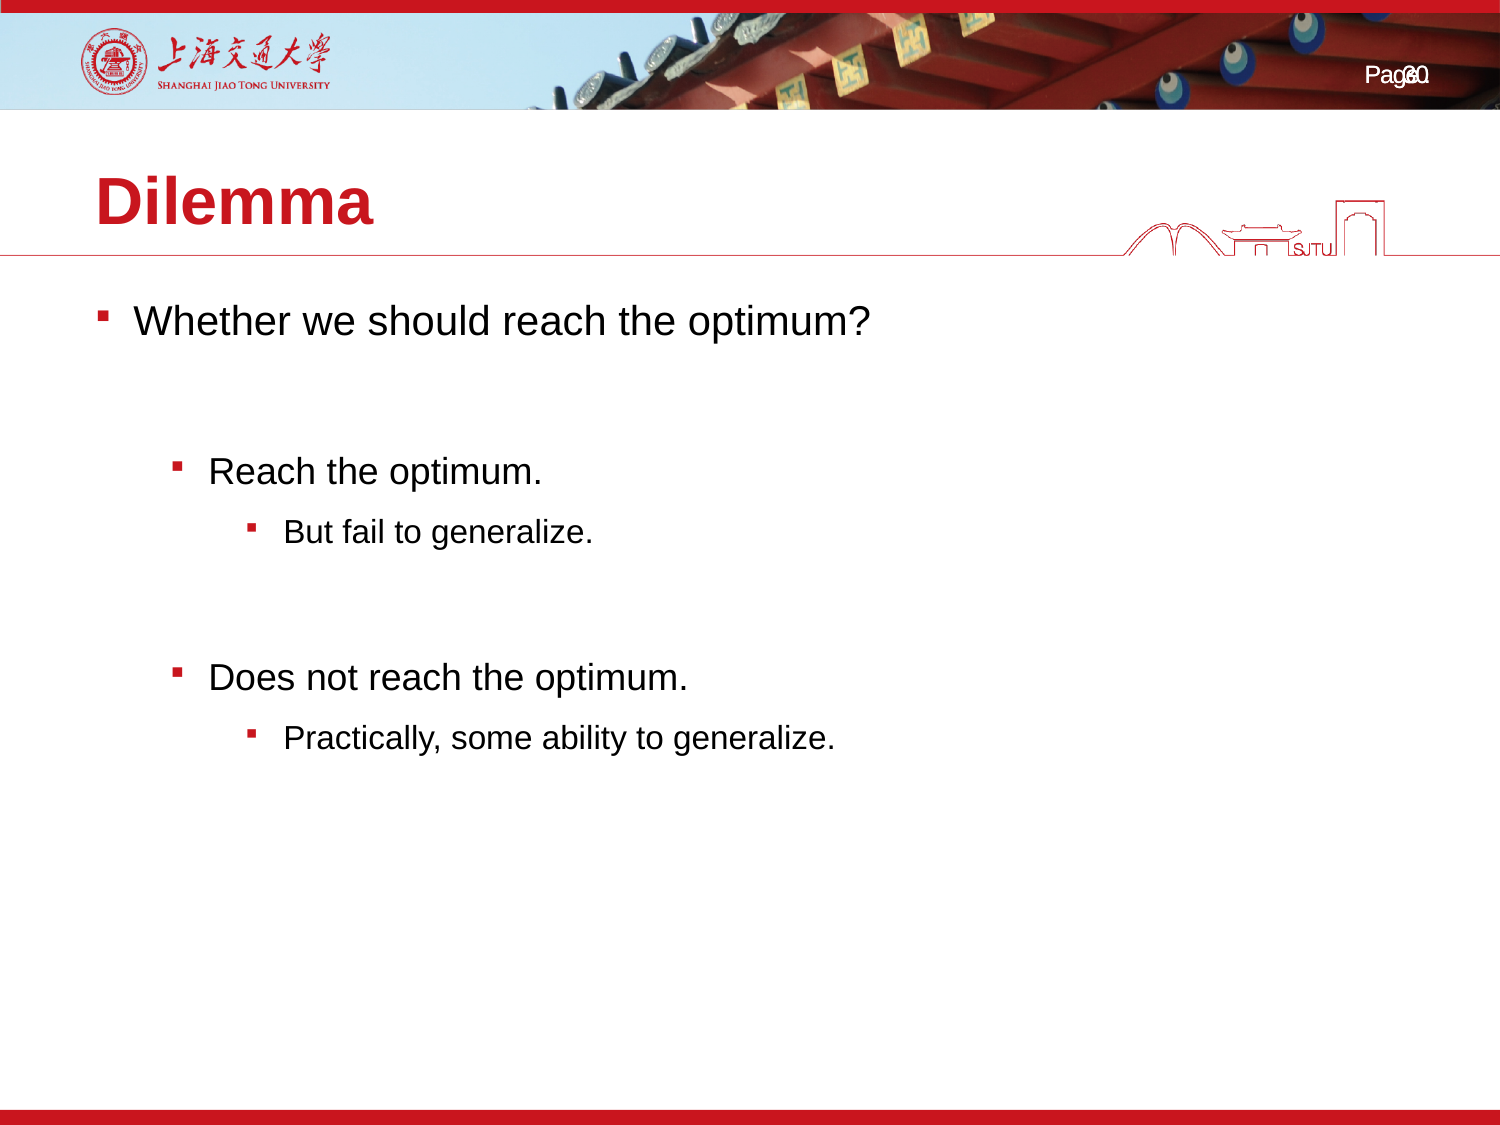

# Dilemma
Whether we should reach the optimum?

Reach the optimum.
But fail to generalize.

Does not reach the optimum.
Practically, some ability to generalize.